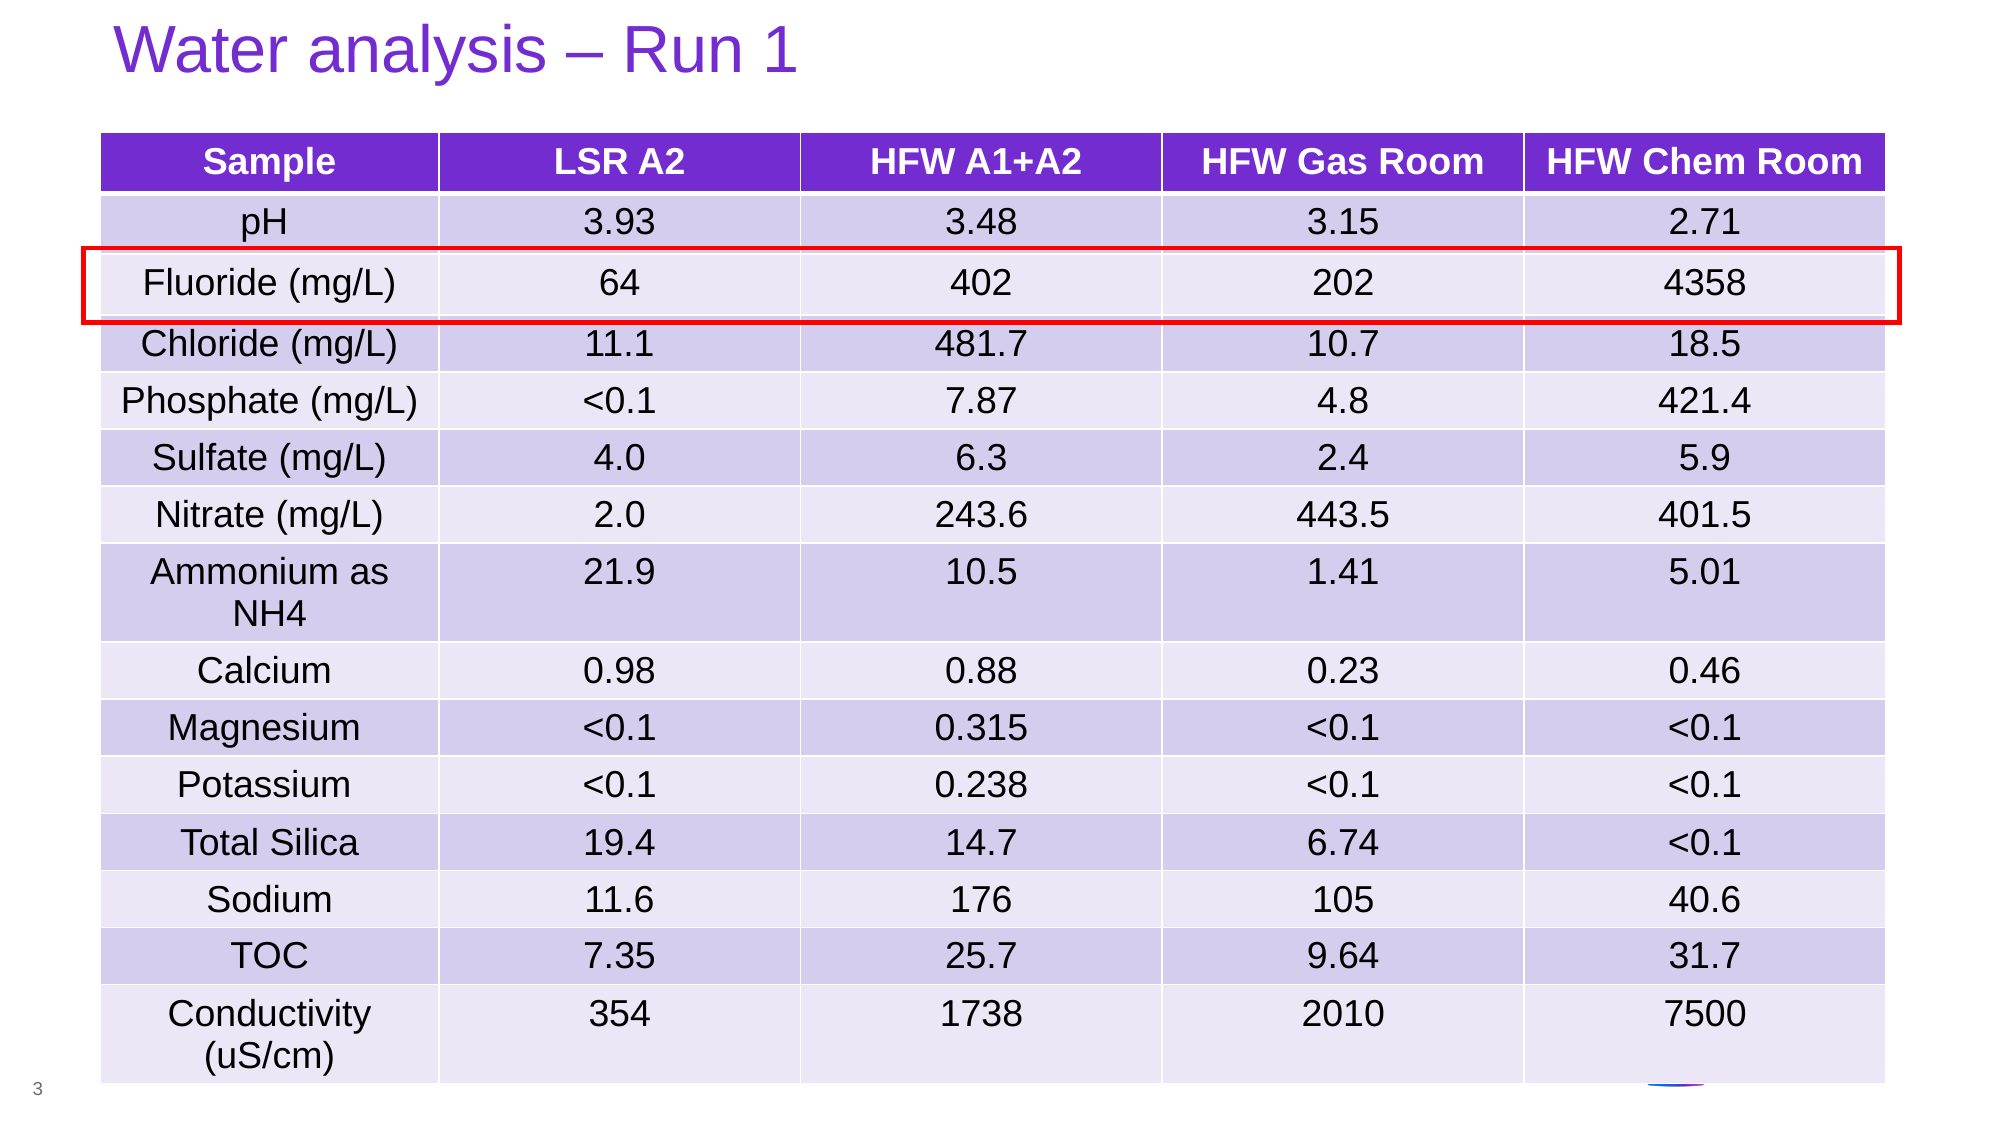

# Water analysis – Run 1
| Sample | LSR A2 | HFW A1+A2 | HFW Gas Room | HFW Chem Room |
| --- | --- | --- | --- | --- |
| pH | 3.93 | 3.48 | 3.15 | 2.71 |
| Fluoride (mg/L) | 64 | 402 | 202 | 4358 |
| Chloride (mg/L) | 11.1 | 481.7 | 10.7 | 18.5 |
| Phosphate (mg/L) | <0.1 | 7.87 | 4.8 | 421.4 |
| Sulfate (mg/L) | 4.0 | 6.3 | 2.4 | 5.9 |
| Nitrate (mg/L) | 2.0 | 243.6 | 443.5 | 401.5 |
| Ammonium as NH4 | 21.9 | 10.5 | 1.41 | 5.01 |
| Calcium | 0.98 | 0.88 | 0.23 | 0.46 |
| Magnesium | <0.1 | 0.315 | <0.1 | <0.1 |
| Potassium | <0.1 | 0.238 | <0.1 | <0.1 |
| Total Silica | 19.4 | 14.7 | 6.74 | <0.1 |
| Sodium | 11.6 | 176 | 105 | 40.6 |
| TOC | 7.35 | 25.7 | 9.64 | 31.7 |
| Conductivity (uS/cm) | 354 | 1738 | 2010 | 7500 |

3
GRADIANT CONFIDENTIAL
3